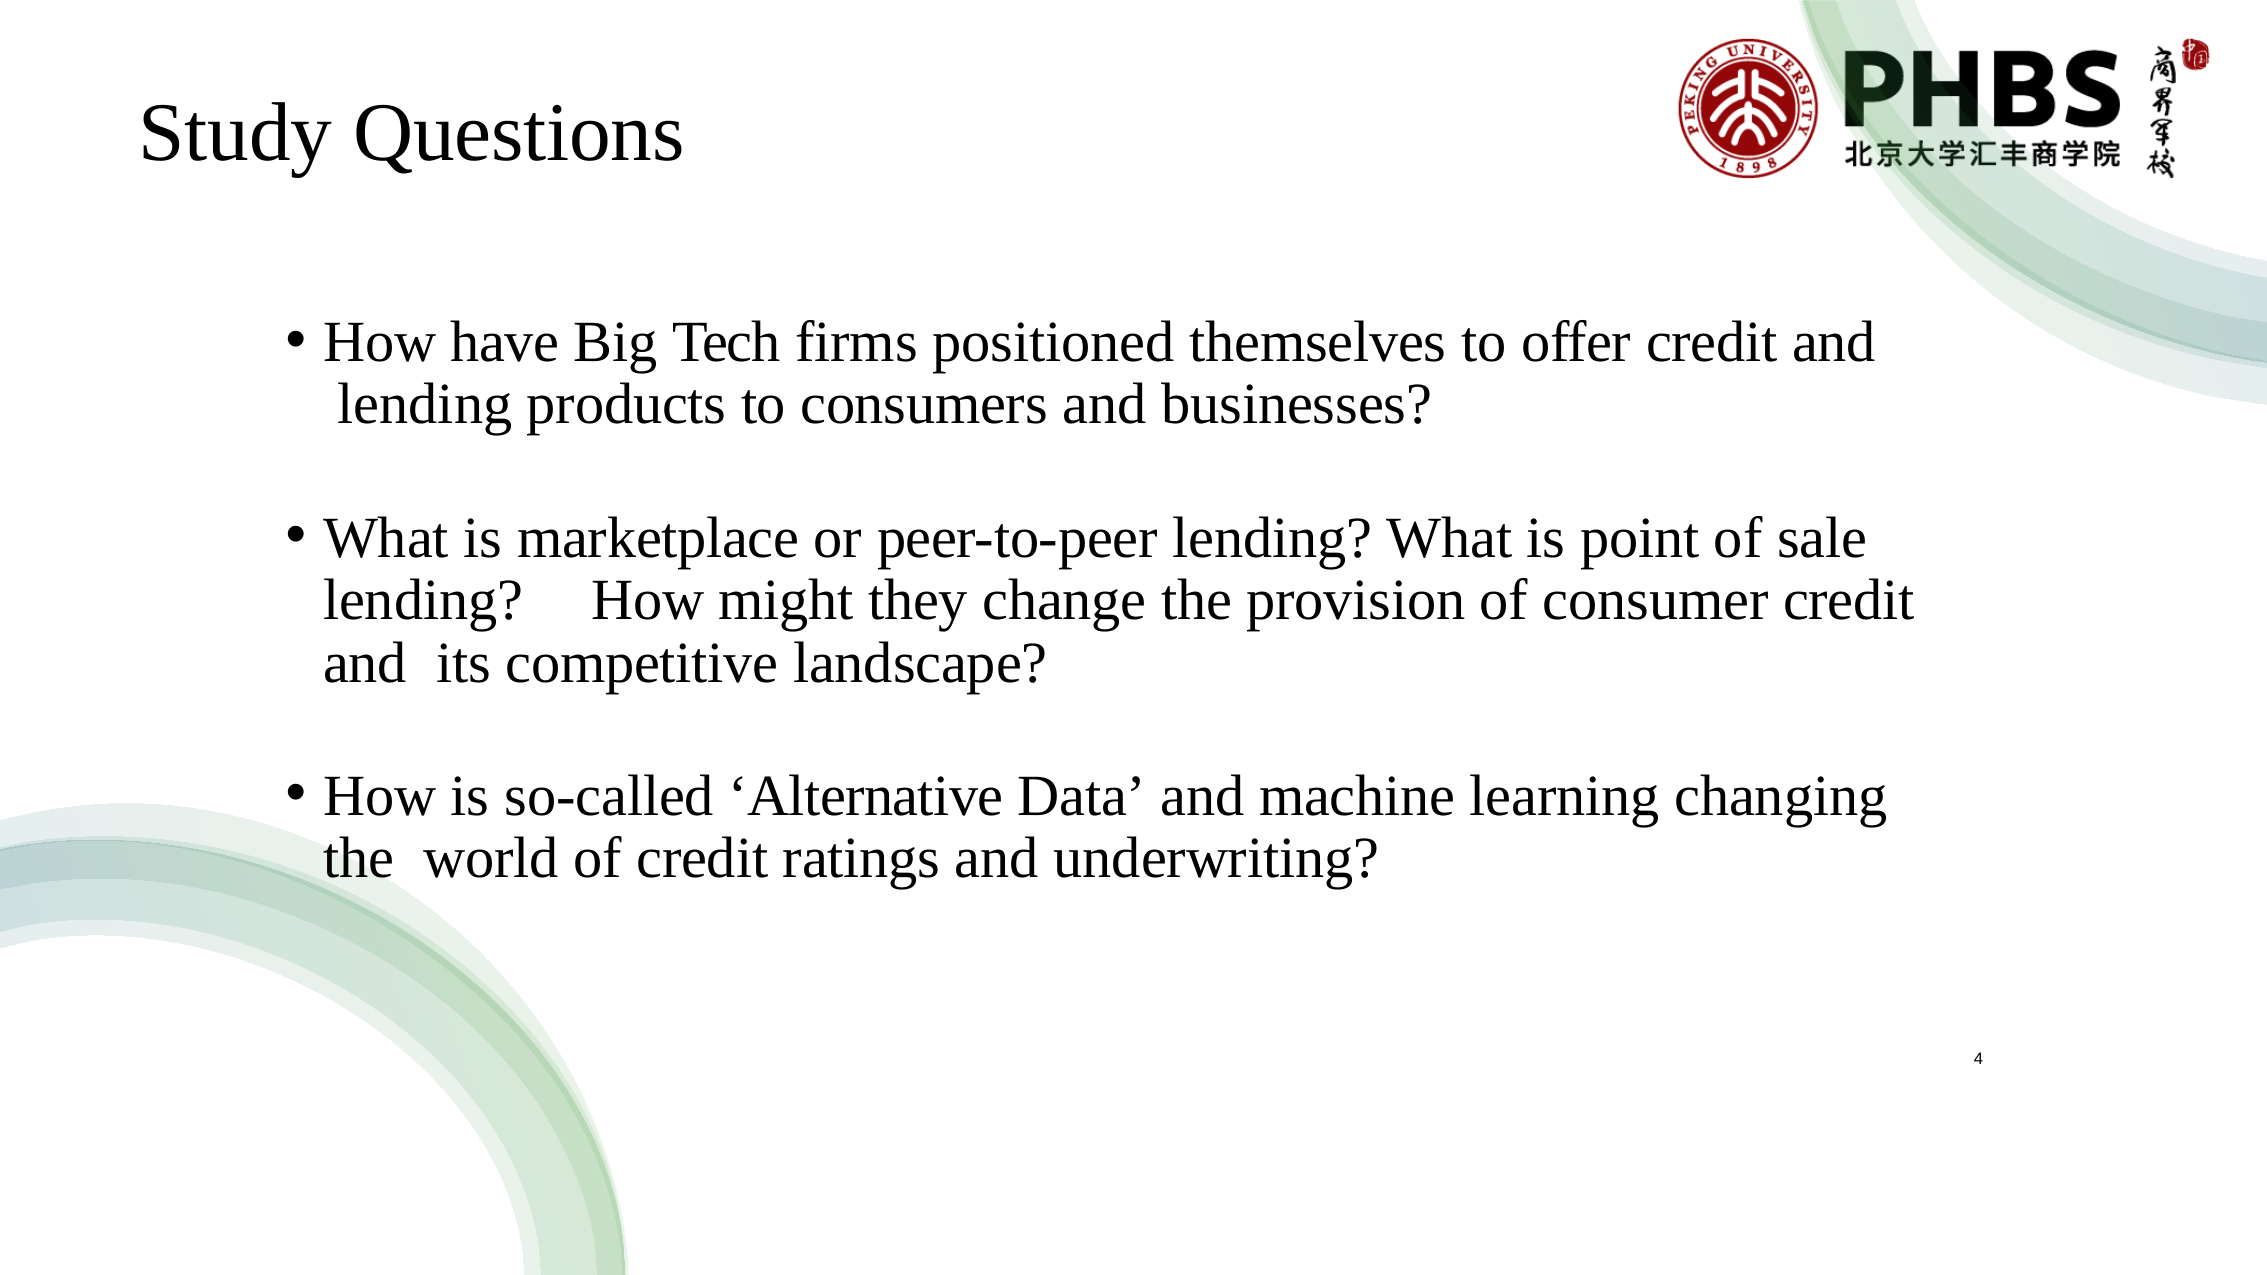

# Study Questions
How have Big Tech firms positioned themselves to offer credit and  lending products to consumers and businesses?

What is marketplace or peer-to-peer lending? What is point of sale  lending?	How might they change the provision of consumer credit and  its competitive landscape?

How is so-called ‘Alternative Data’ and machine learning changing the  world of credit ratings and underwriting?
4